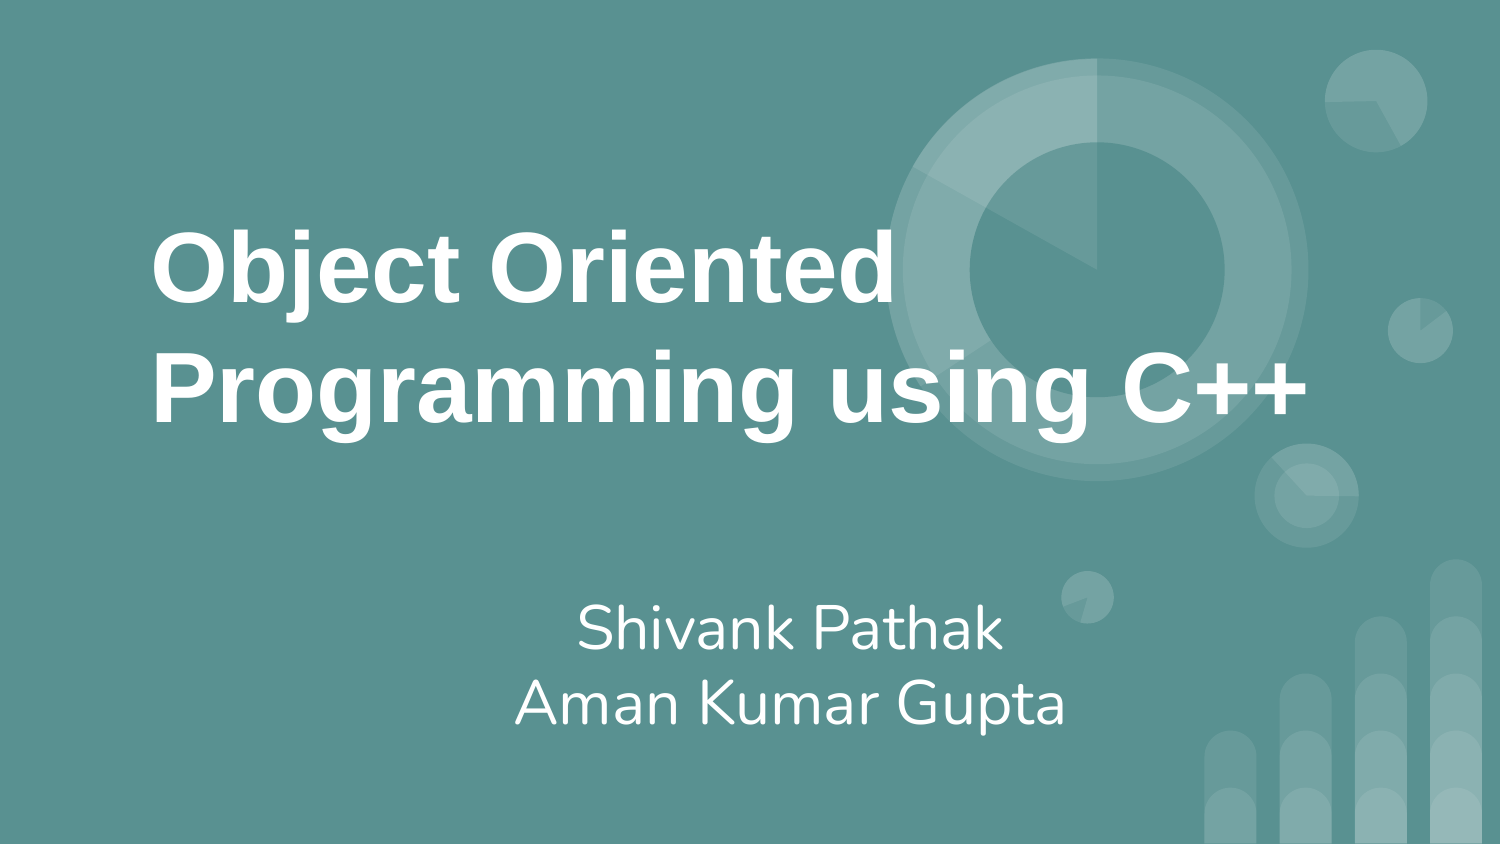

# Object Oriented Programming using C++
Shivank Pathak
Aman Kumar Gupta